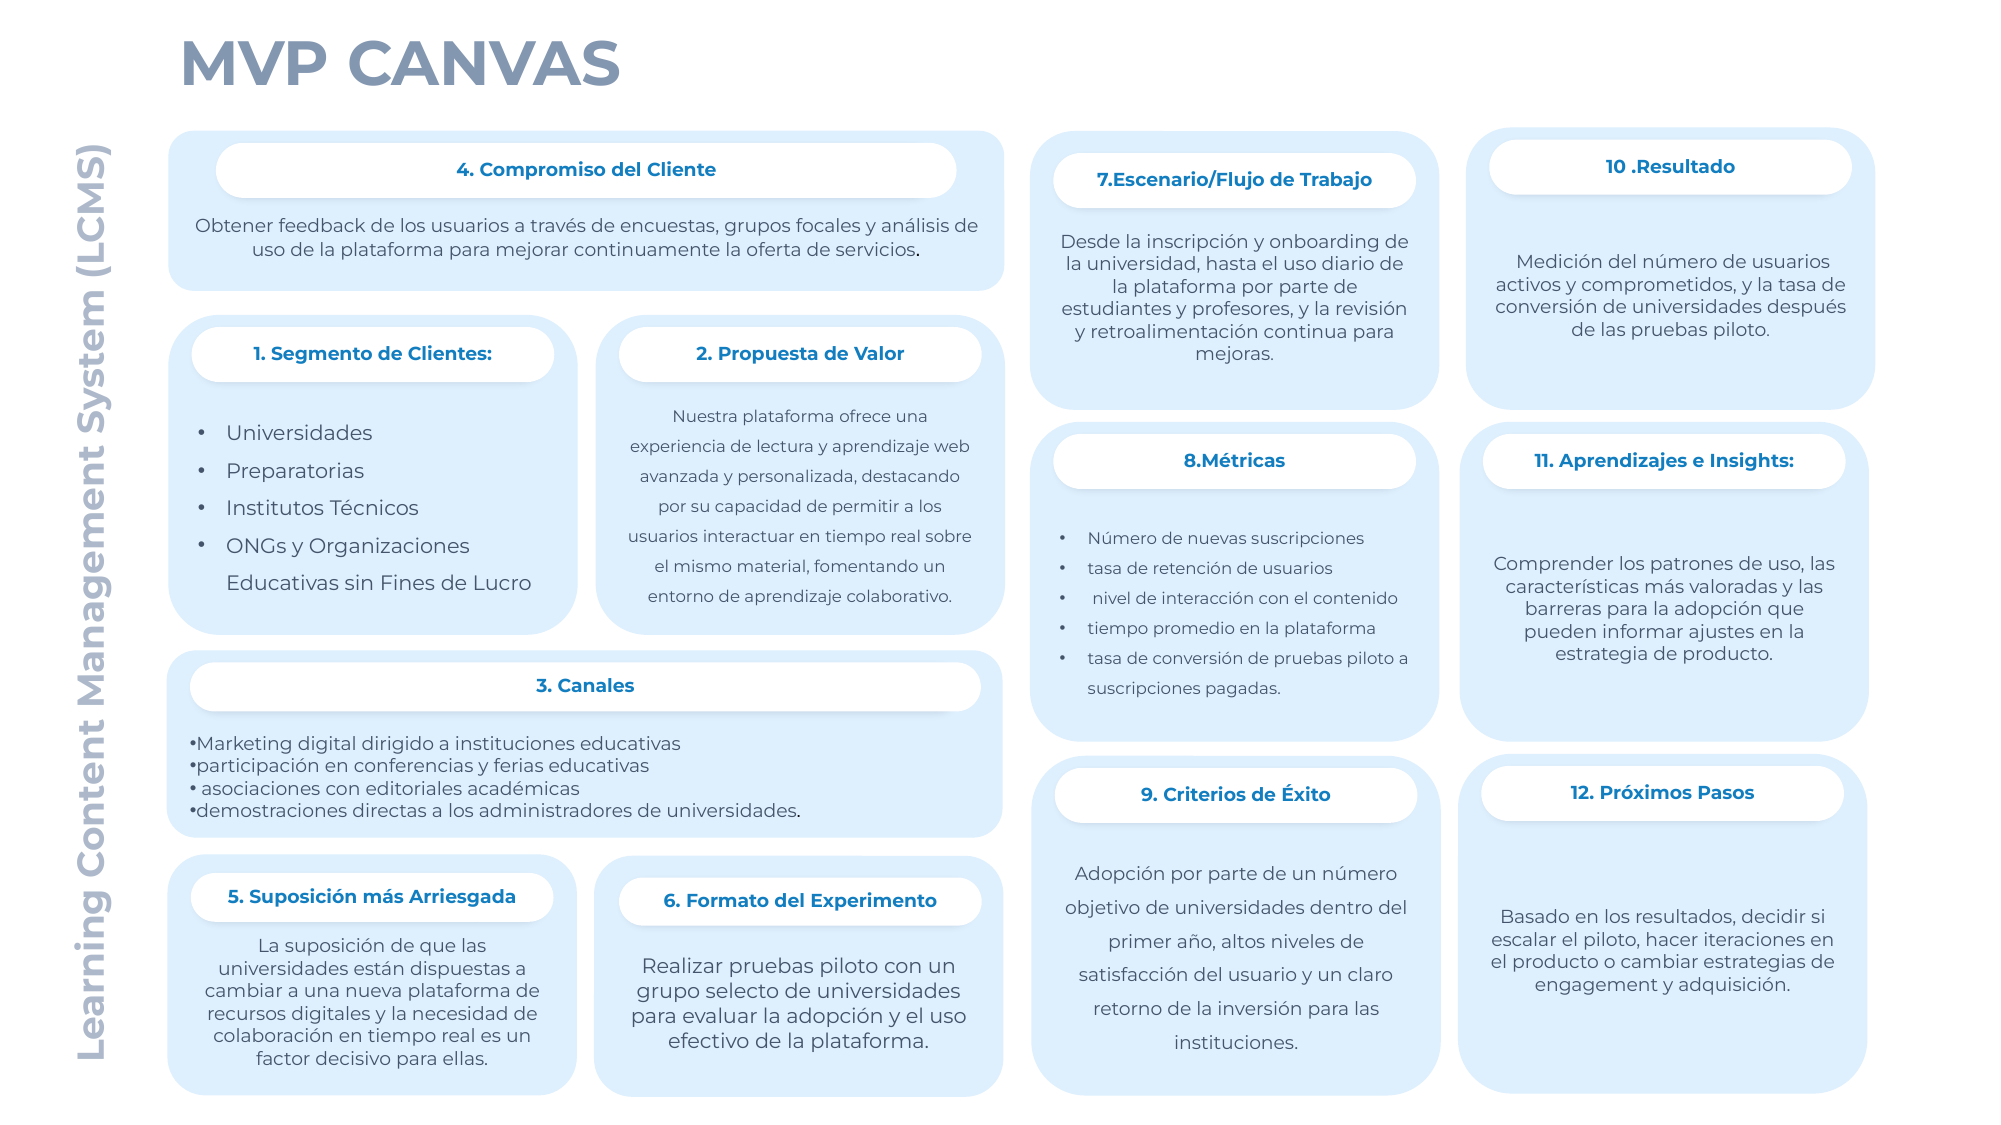

MVP CANVAS
 Medición del número de usuarios activos y comprometidos, y la tasa de conversión de universidades después de las pruebas piloto.
10 .Resultado
Obtener feedback de los usuarios a través de encuestas, grupos focales y análisis de uso de la plataforma para mejorar continuamente la oferta de servicios.
4. Compromiso del Cliente
Desde la inscripción y onboarding de la universidad, hasta el uso diario de la plataforma por parte de estudiantes y profesores, y la revisión y retroalimentación continua para mejoras.
7.Escenario/Flujo de Trabajo
Universidades
Preparatorias
Institutos Técnicos
ONGs y Organizaciones Educativas sin Fines de Lucro
1. Segmento de Clientes:
Nuestra plataforma ofrece una experiencia de lectura y aprendizaje web avanzada y personalizada, destacando por su capacidad de permitir a los usuarios interactuar en tiempo real sobre el mismo material, fomentando un entorno de aprendizaje colaborativo.
2. Propuesta de Valor
Learning Content Management System (LCMS): Aunque tradicionalmente se centra en la creación y gestión de contenido de aprendizaje, un LCMS también puede ofrecer funcionalidades para la entrega y seguimiento de contenido educativo, lo cual puede incluir libros digitales y otros recursos.
Número de nuevas suscripciones
tasa de retención de usuarios
 nivel de interacción con el contenido
tiempo promedio en la plataforma
tasa de conversión de pruebas piloto a suscripciones pagadas.
8.Métricas
Comprender los patrones de uso, las características más valoradas y las barreras para la adopción que pueden informar ajustes en la estrategia de producto.
11. Aprendizajes e Insights:
Learning Content Management System (LCMS)
Marketing digital dirigido a instituciones educativas
participación en conferencias y ferias educativas
 asociaciones con editoriales académicas
demostraciones directas a los administradores de universidades.
3. Canales
Enhanced Digital Reading Platform (EDRP): Pone el foco en la mejora de la experiencia de lectura digital mediante herramientas de anotación y marcado, lo cual es una de las funcionalidades clave de tu plataforma.
Basado en los resultados, decidir si escalar el piloto, hacer iteraciones en el producto o cambiar estrategias de engagement y adquisición.
12. Próximos Pasos
Adopción por parte de un número objetivo de universidades dentro del primer año, altos niveles de satisfacción del usuario y un claro retorno de la inversión para las instituciones.
9. Criterios de Éxito
La suposición de que las universidades están dispuestas a cambiar a una nueva plataforma de recursos digitales y la necesidad de colaboración en tiempo real es un factor decisivo para ellas.
5. Suposición más Arriesgada
Realizar pruebas piloto con un grupo selecto de universidades para evaluar la adopción y el uso efectivo de la plataforma.
6. Formato del Experimento
Personal Digital Library: Permite a los usuarios construir su propia biblioteca digital con libros adquiridos a través de Amazon.
Reading Enhancement Features: Incluye funcionalidades para mejorar la experiencia de lectura, como cambiar el tamaño del texto, ajustar la iluminación y marcar páginas, aunque estas características son generalmente menos interactivas en comparación con las de un LCMS.